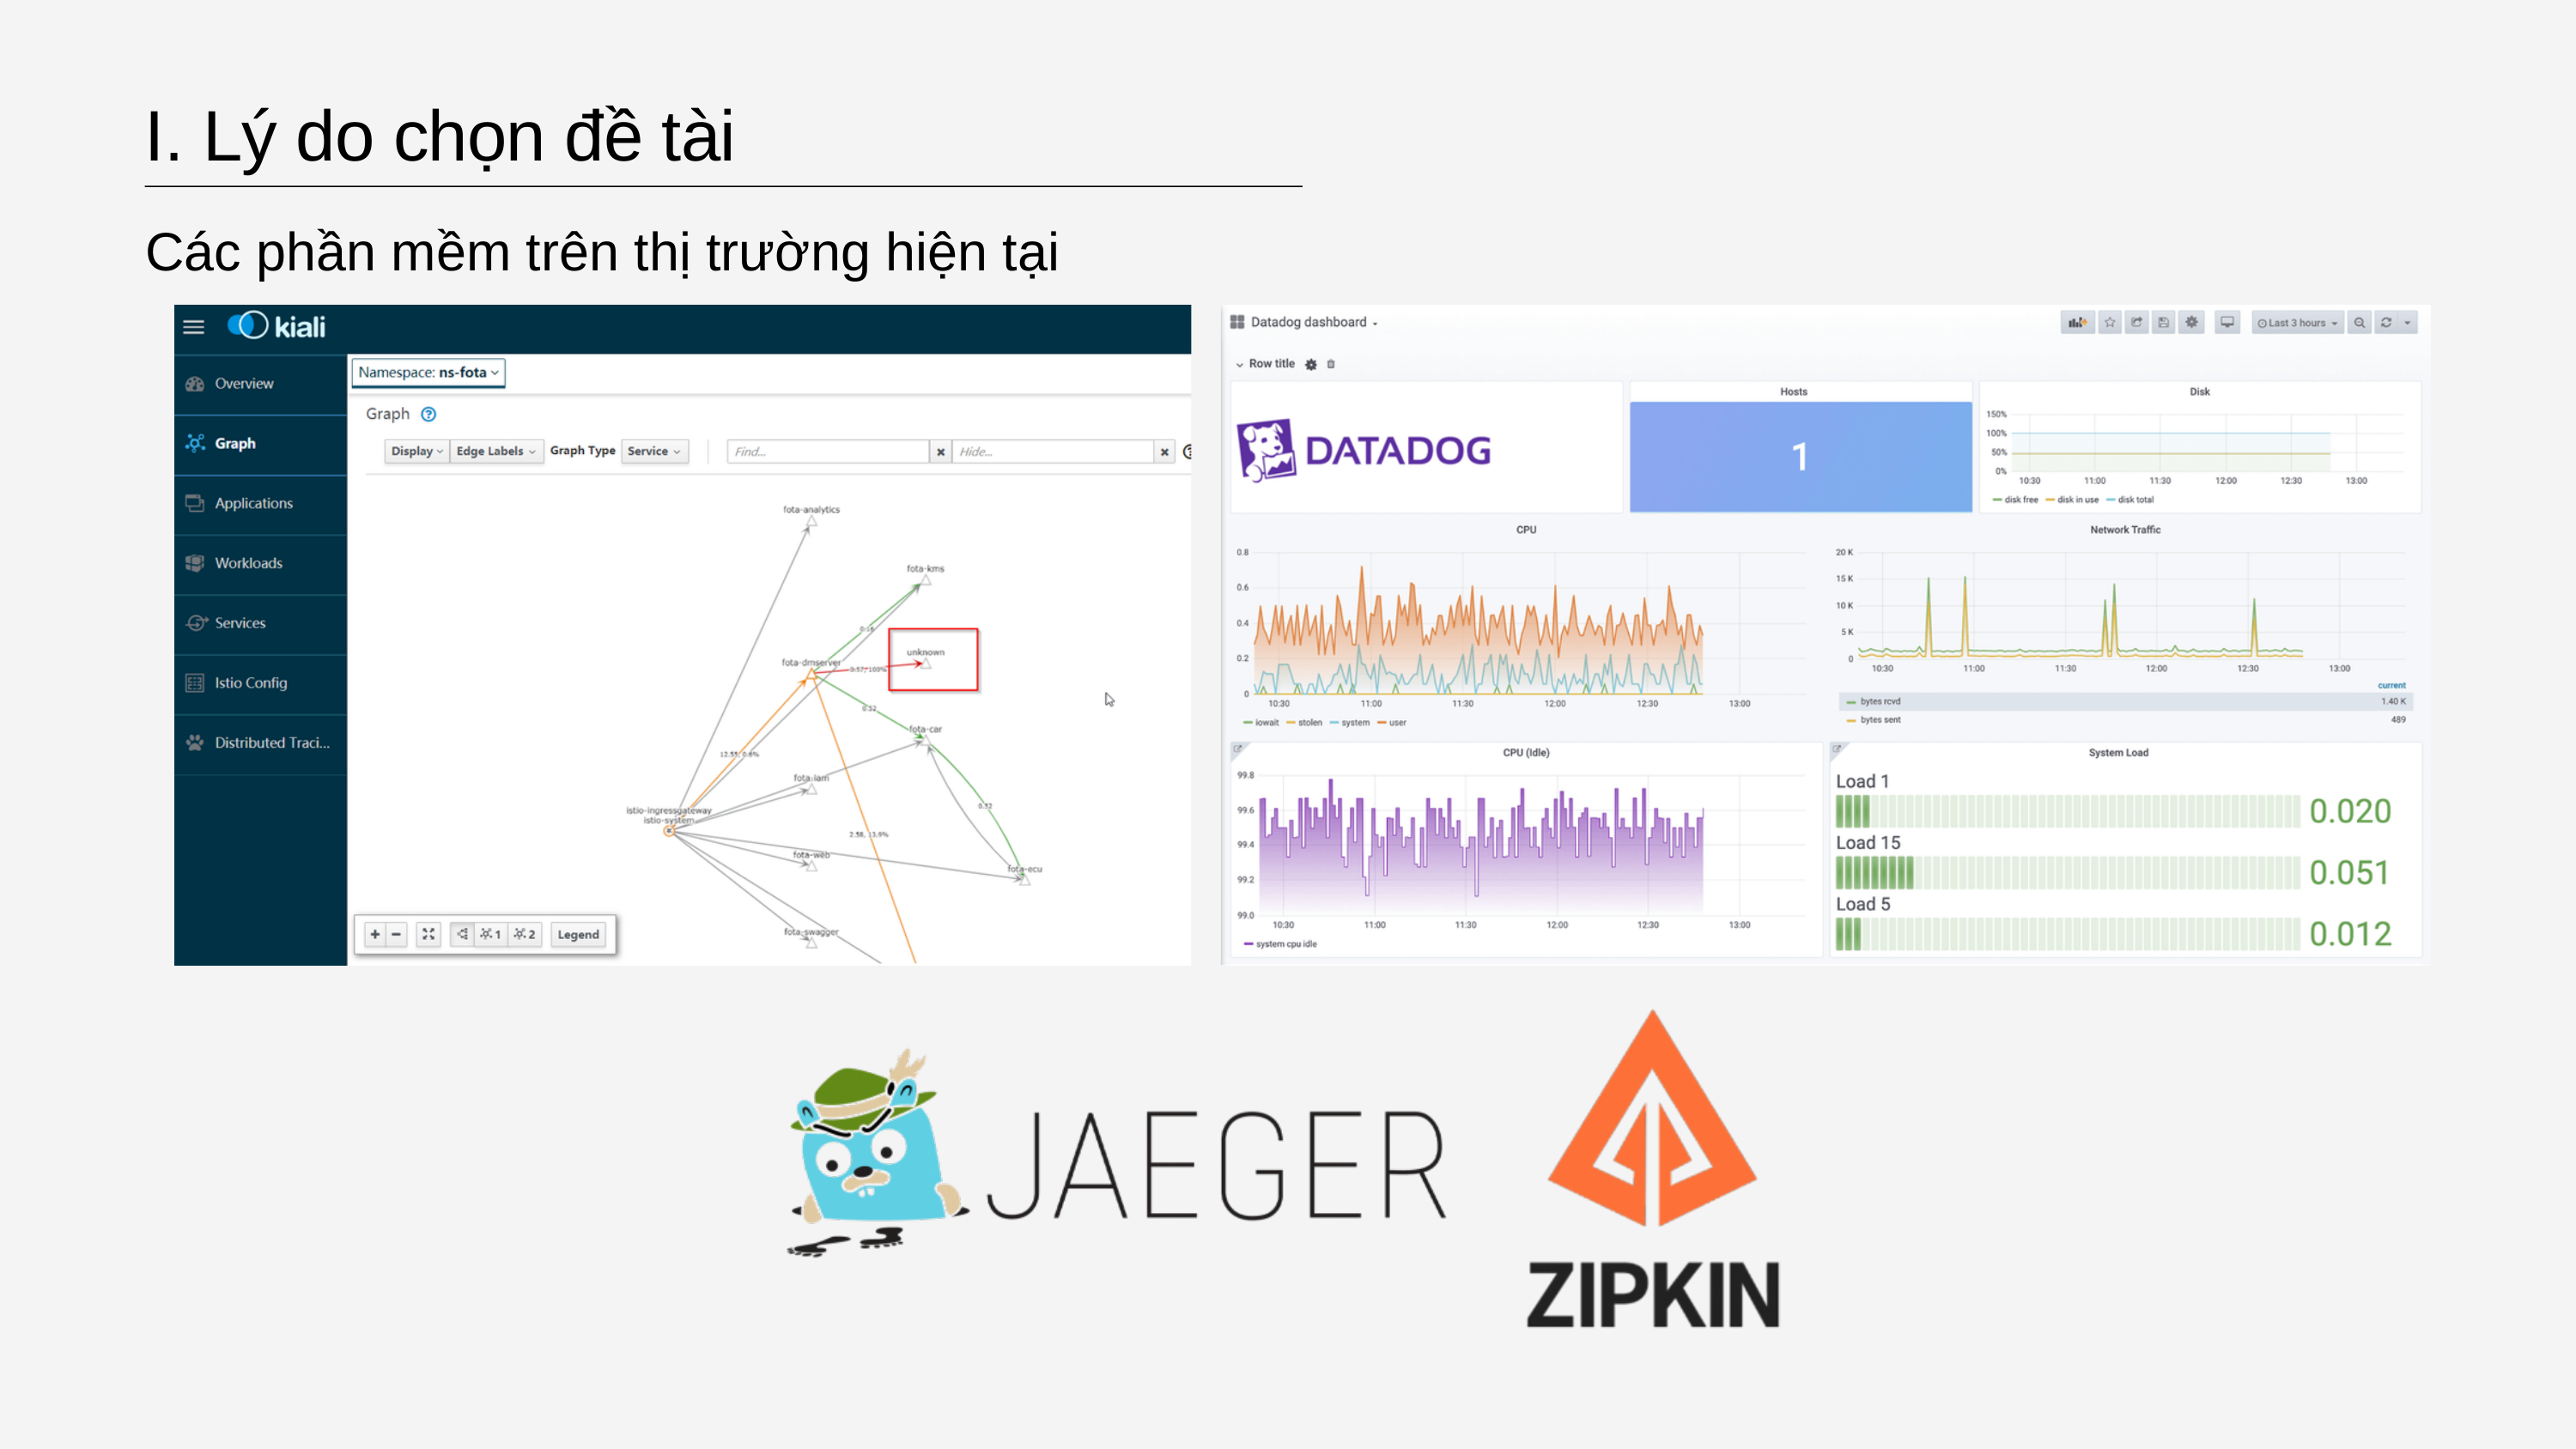

I. Lý do chọn đề tài

Các phần mềm trên thị trường hiện tại